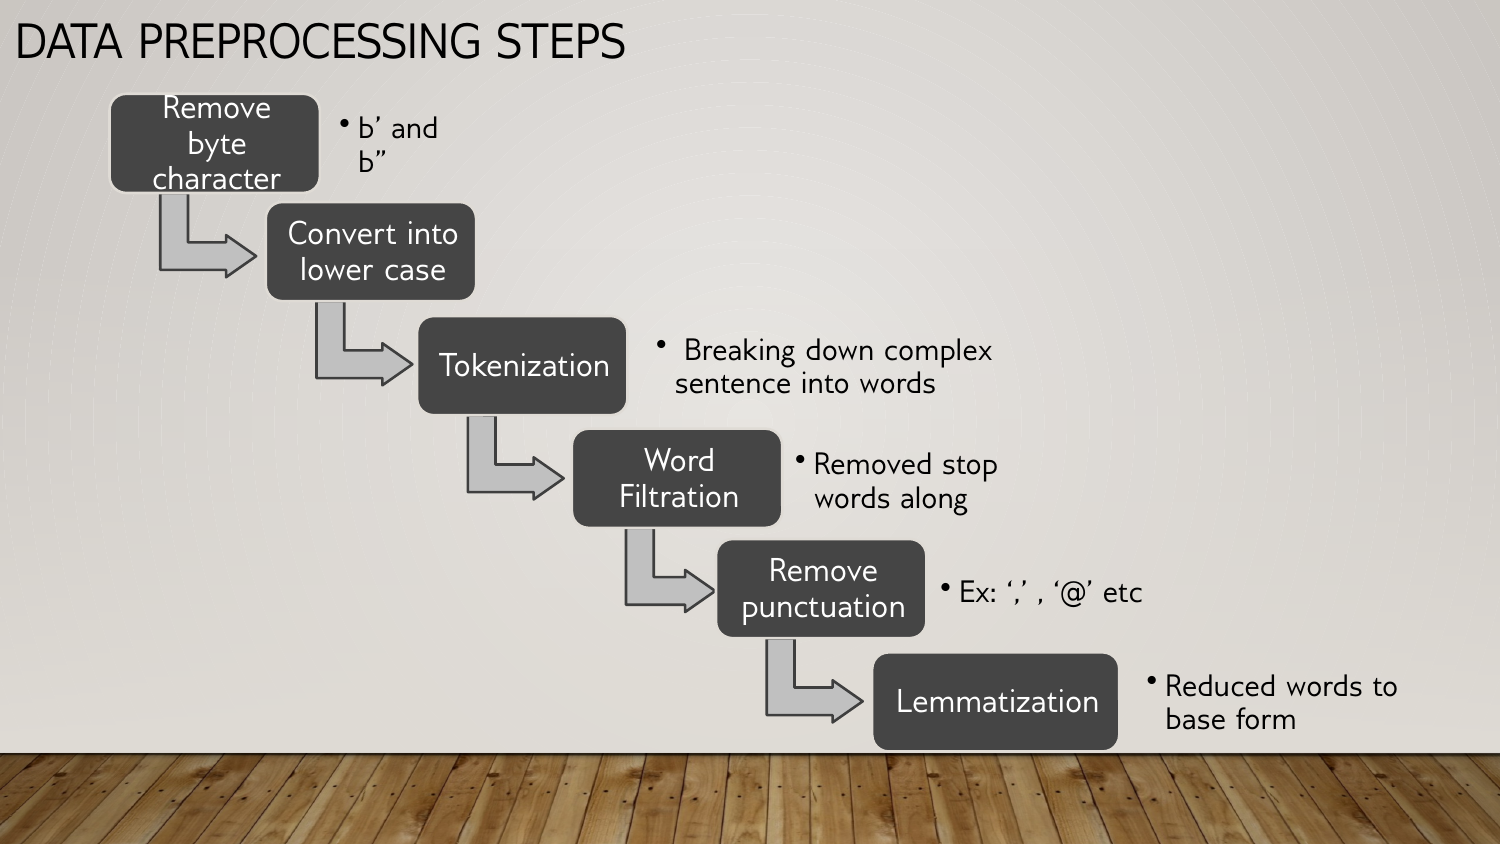

# Data PreProcessing STEPS
Remove byte character
b’ and  b”
Convert into lower case
Tokenization
 Breaking down complex sentence into words
Word Filtration
Removed stop words along
Remove punctuation
Ex: ‘,’ , ‘@’ etc
Lemmatization
Reduced words to base form